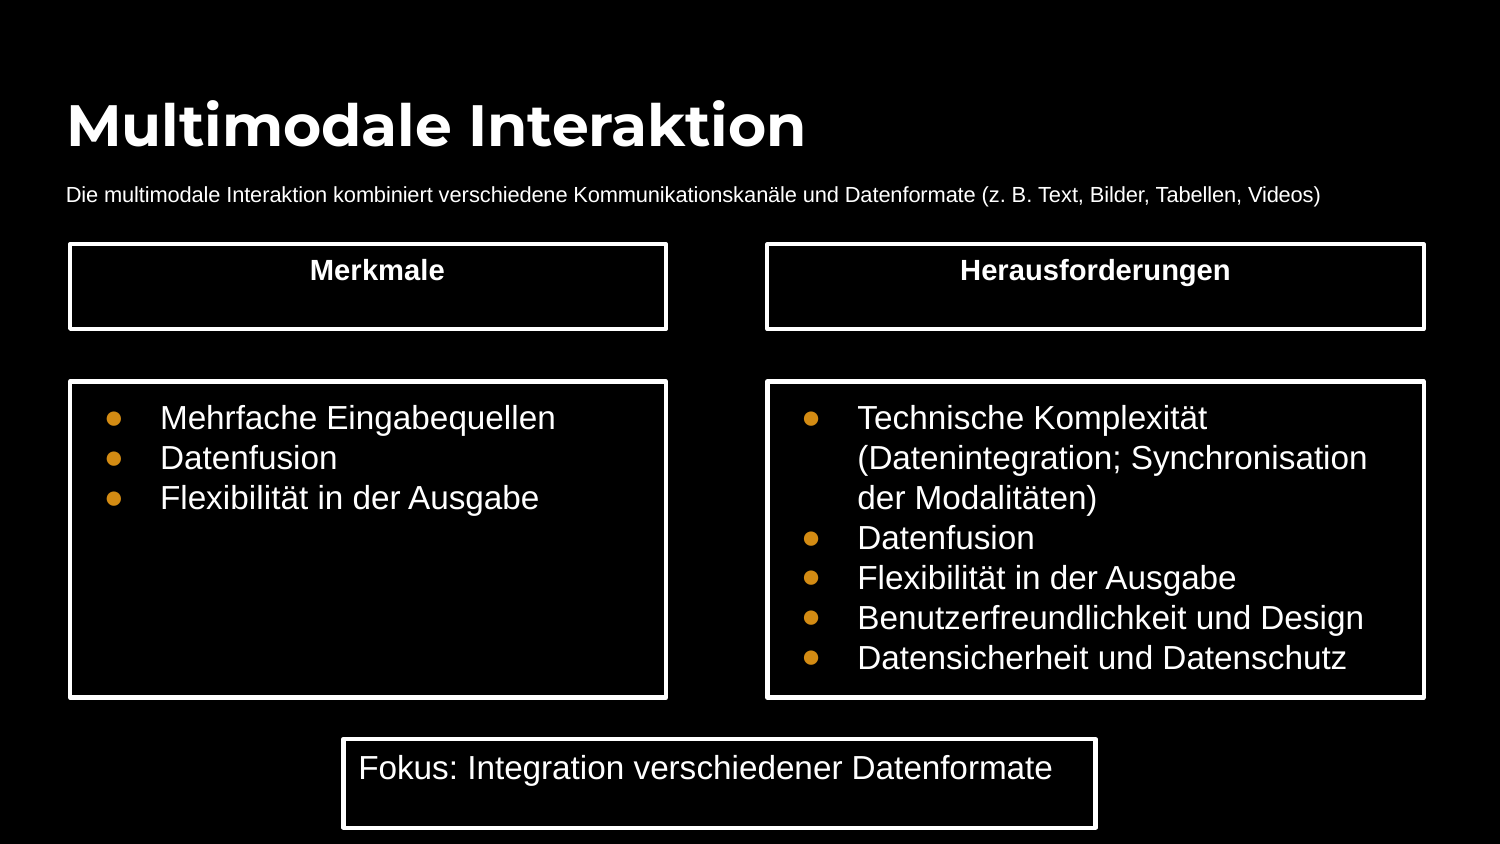

# Multimodale Interaktion
Die multimodale Interaktion kombiniert verschiedene Kommunikationskanäle und Datenformate (z. B. Text, Bilder, Tabellen, Videos)
Merkmale

Herausforderungen

Mehrfache Eingabequellen
Datenfusion
Flexibilität in der Ausgabe

Technische Komplexität (Datenintegration; Synchronisation der Modalitäten)
Datenfusion
Flexibilität in der Ausgabe
Benutzerfreundlichkeit und Design
Datensicherheit und Datenschutz

Fokus: Integration verschiedener Datenformate